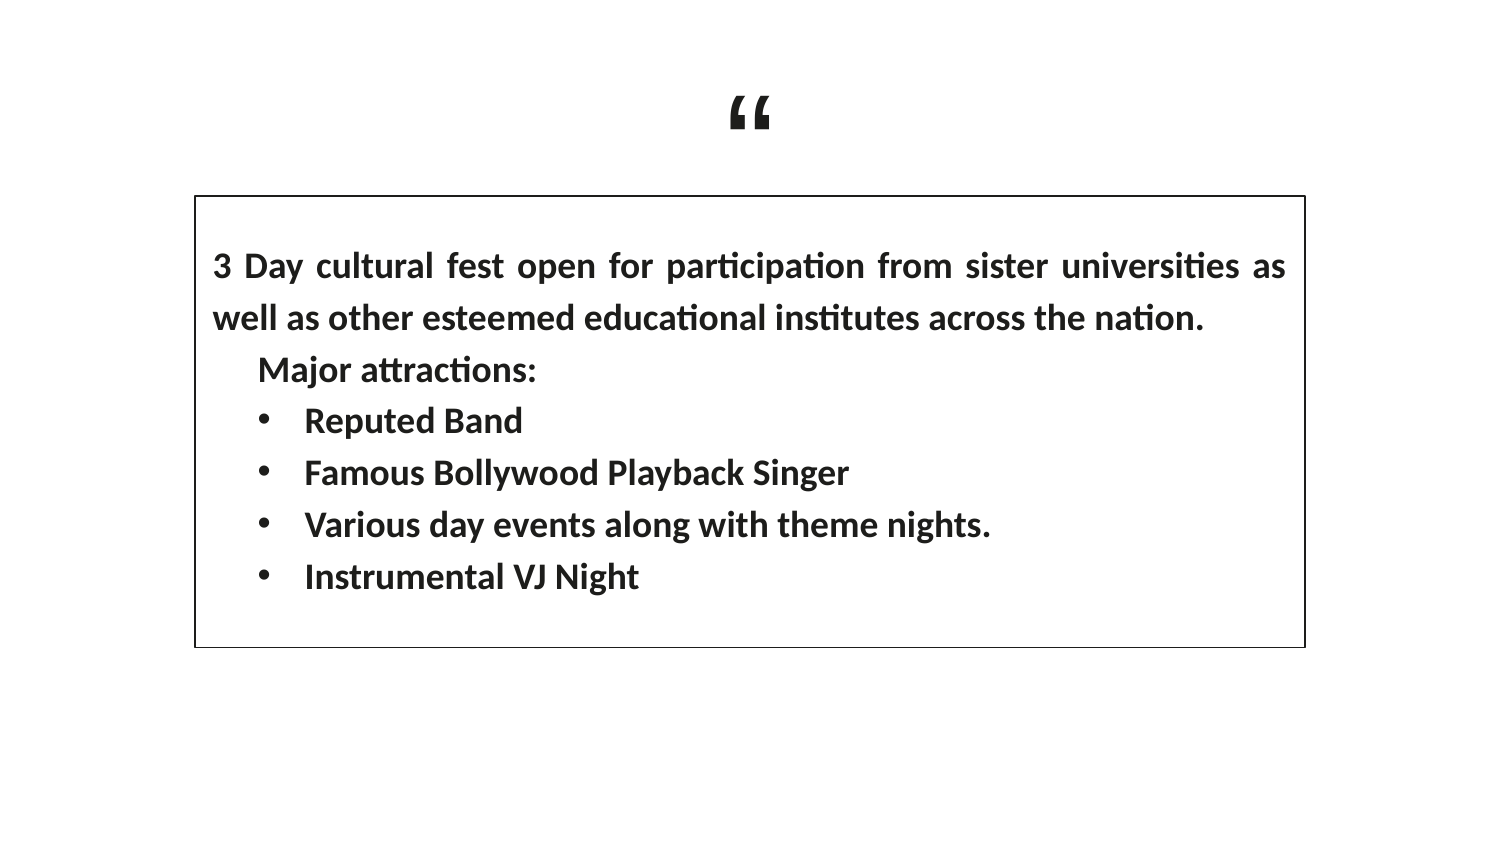

3 Day cultural fest open for participation from sister universities as well as other esteemed educational institutes across the nation.
Major attractions:
Reputed Band
Famous Bollywood Playback Singer
Various day events along with theme nights.
Instrumental VJ Night